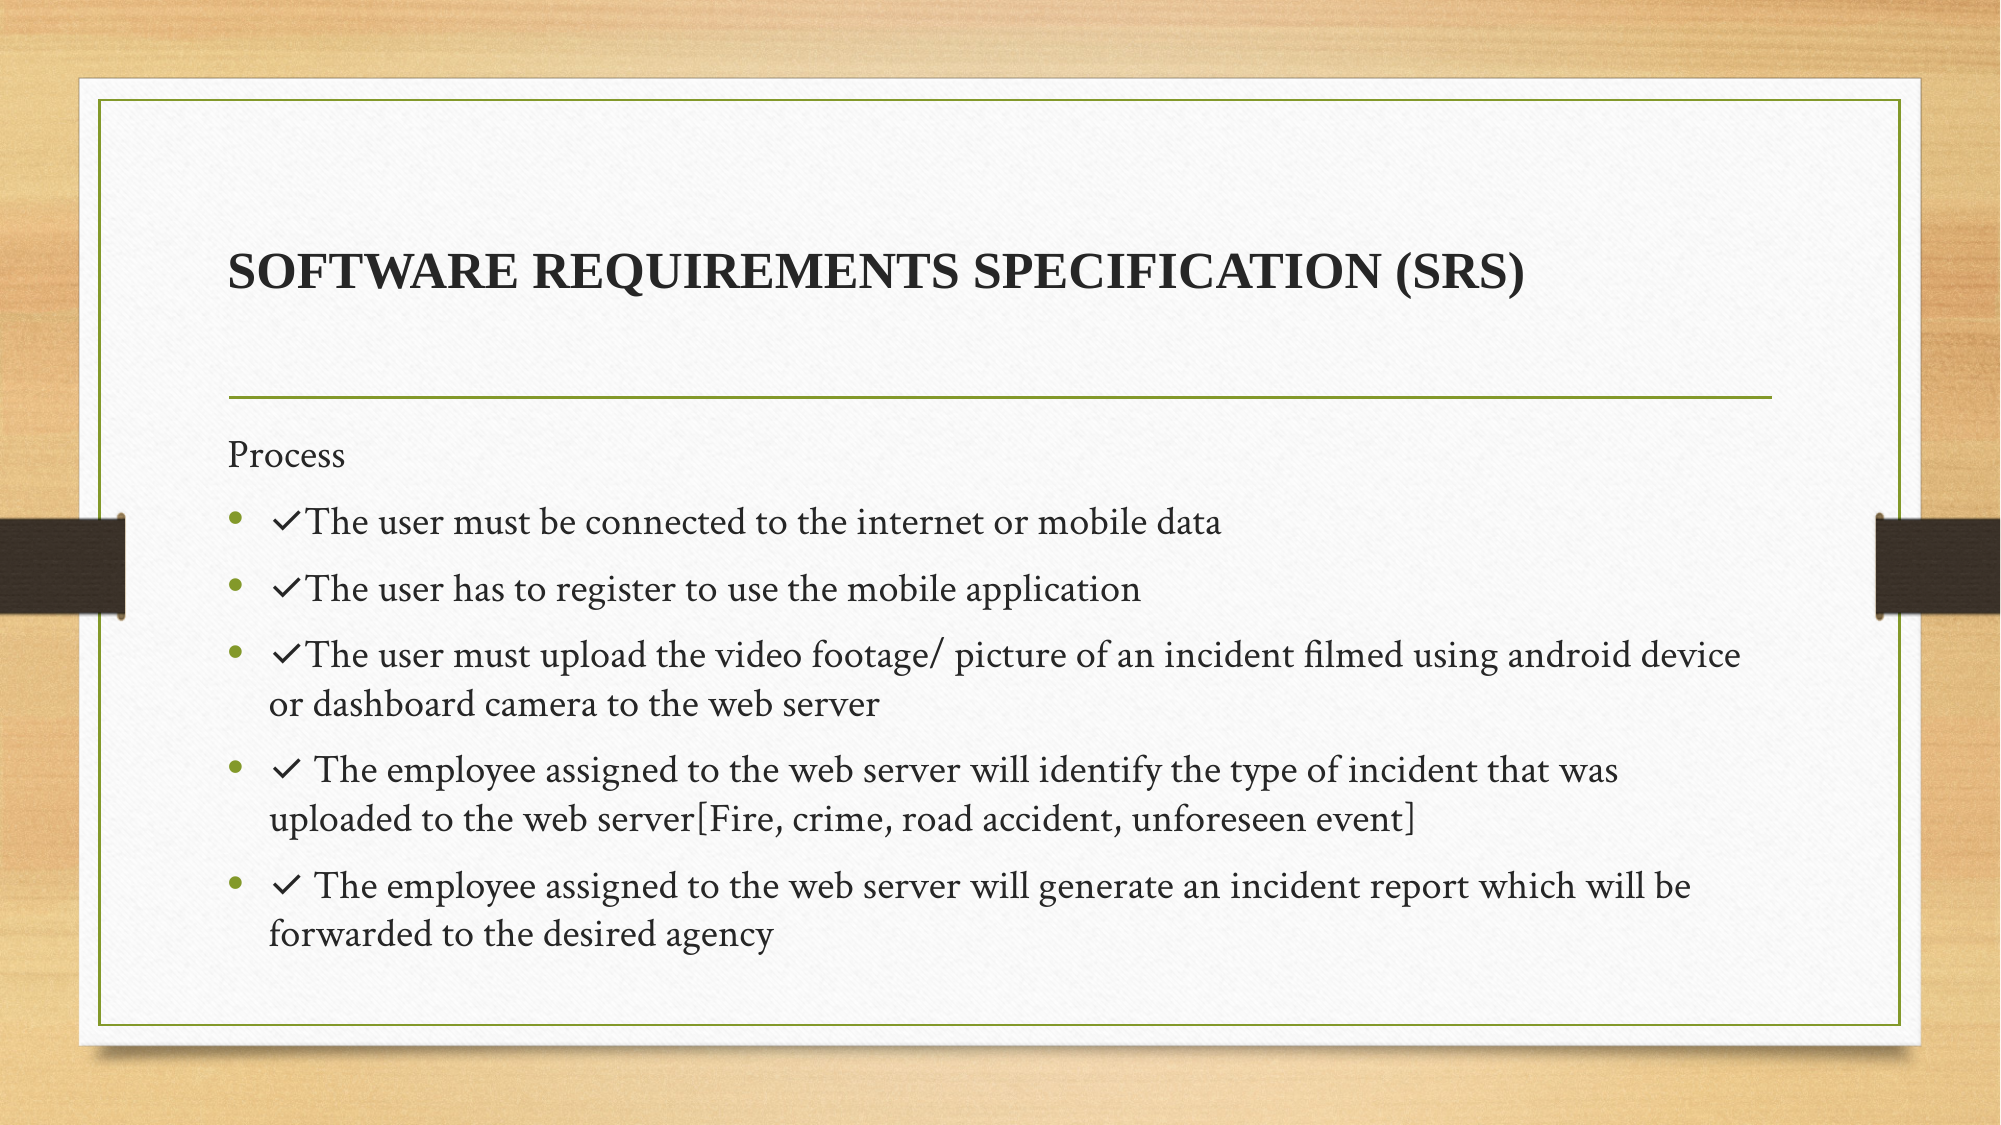

# SOFTWARE REQUIREMENTS SPECIFICATION (SRS)
Process
✓The user must be connected to the internet or mobile data
✓The user has to register to use the mobile application
✓The user must upload the video footage/ picture of an incident filmed using android device or dashboard camera to the web server
✓ The employee assigned to the web server will identify the type of incident that was uploaded to the web server[Fire, crime, road accident, unforeseen event]
✓ The employee assigned to the web server will generate an incident report which will be forwarded to the desired agency